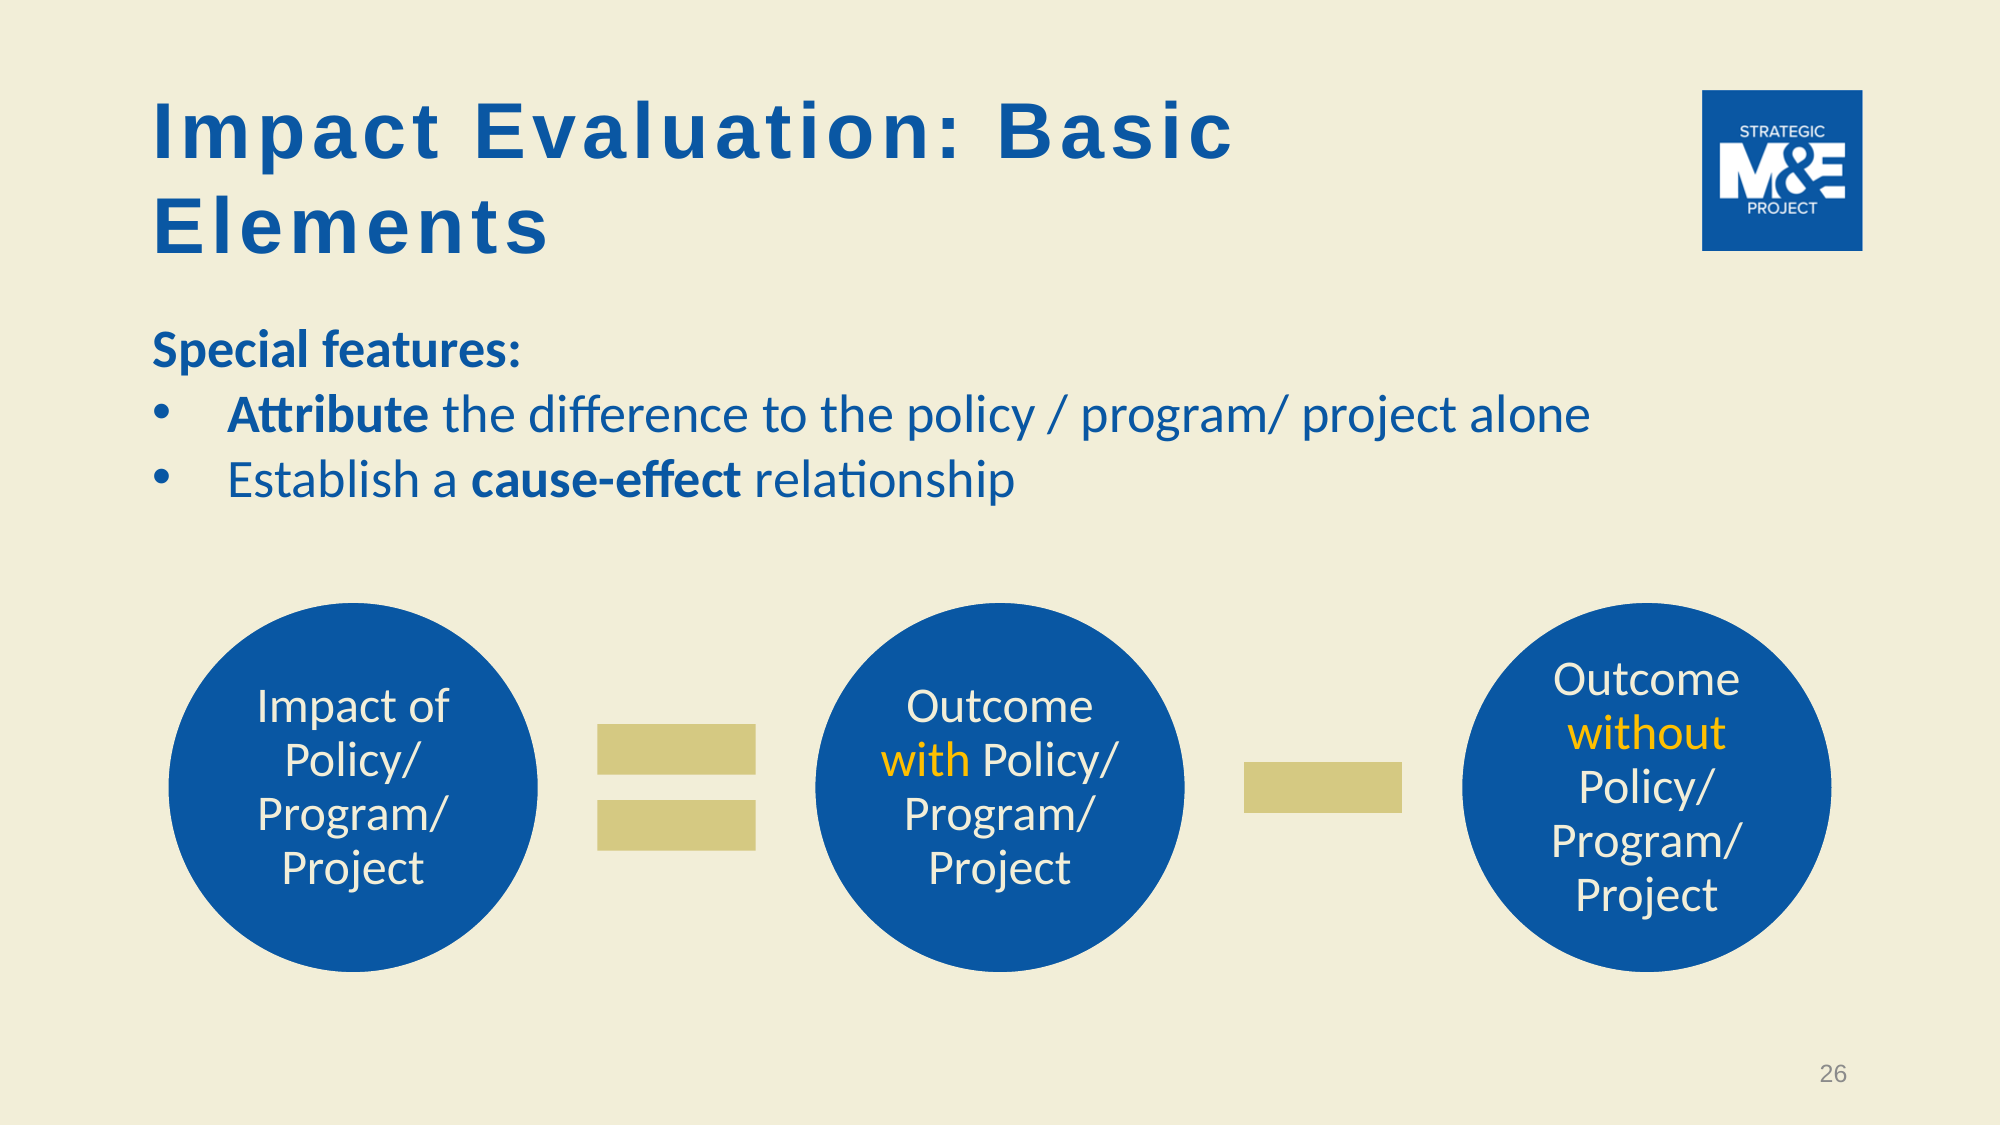

# Impact Evaluation: Basic Elements
Special features:
Attribute the difference to the policy / program/ project alone
Establish a cause-effect relationship
Impact of Policy/ Program/ Project

Outcome with Policy/ Program/ Project

Outcome without Policy/ Program/ Project
26